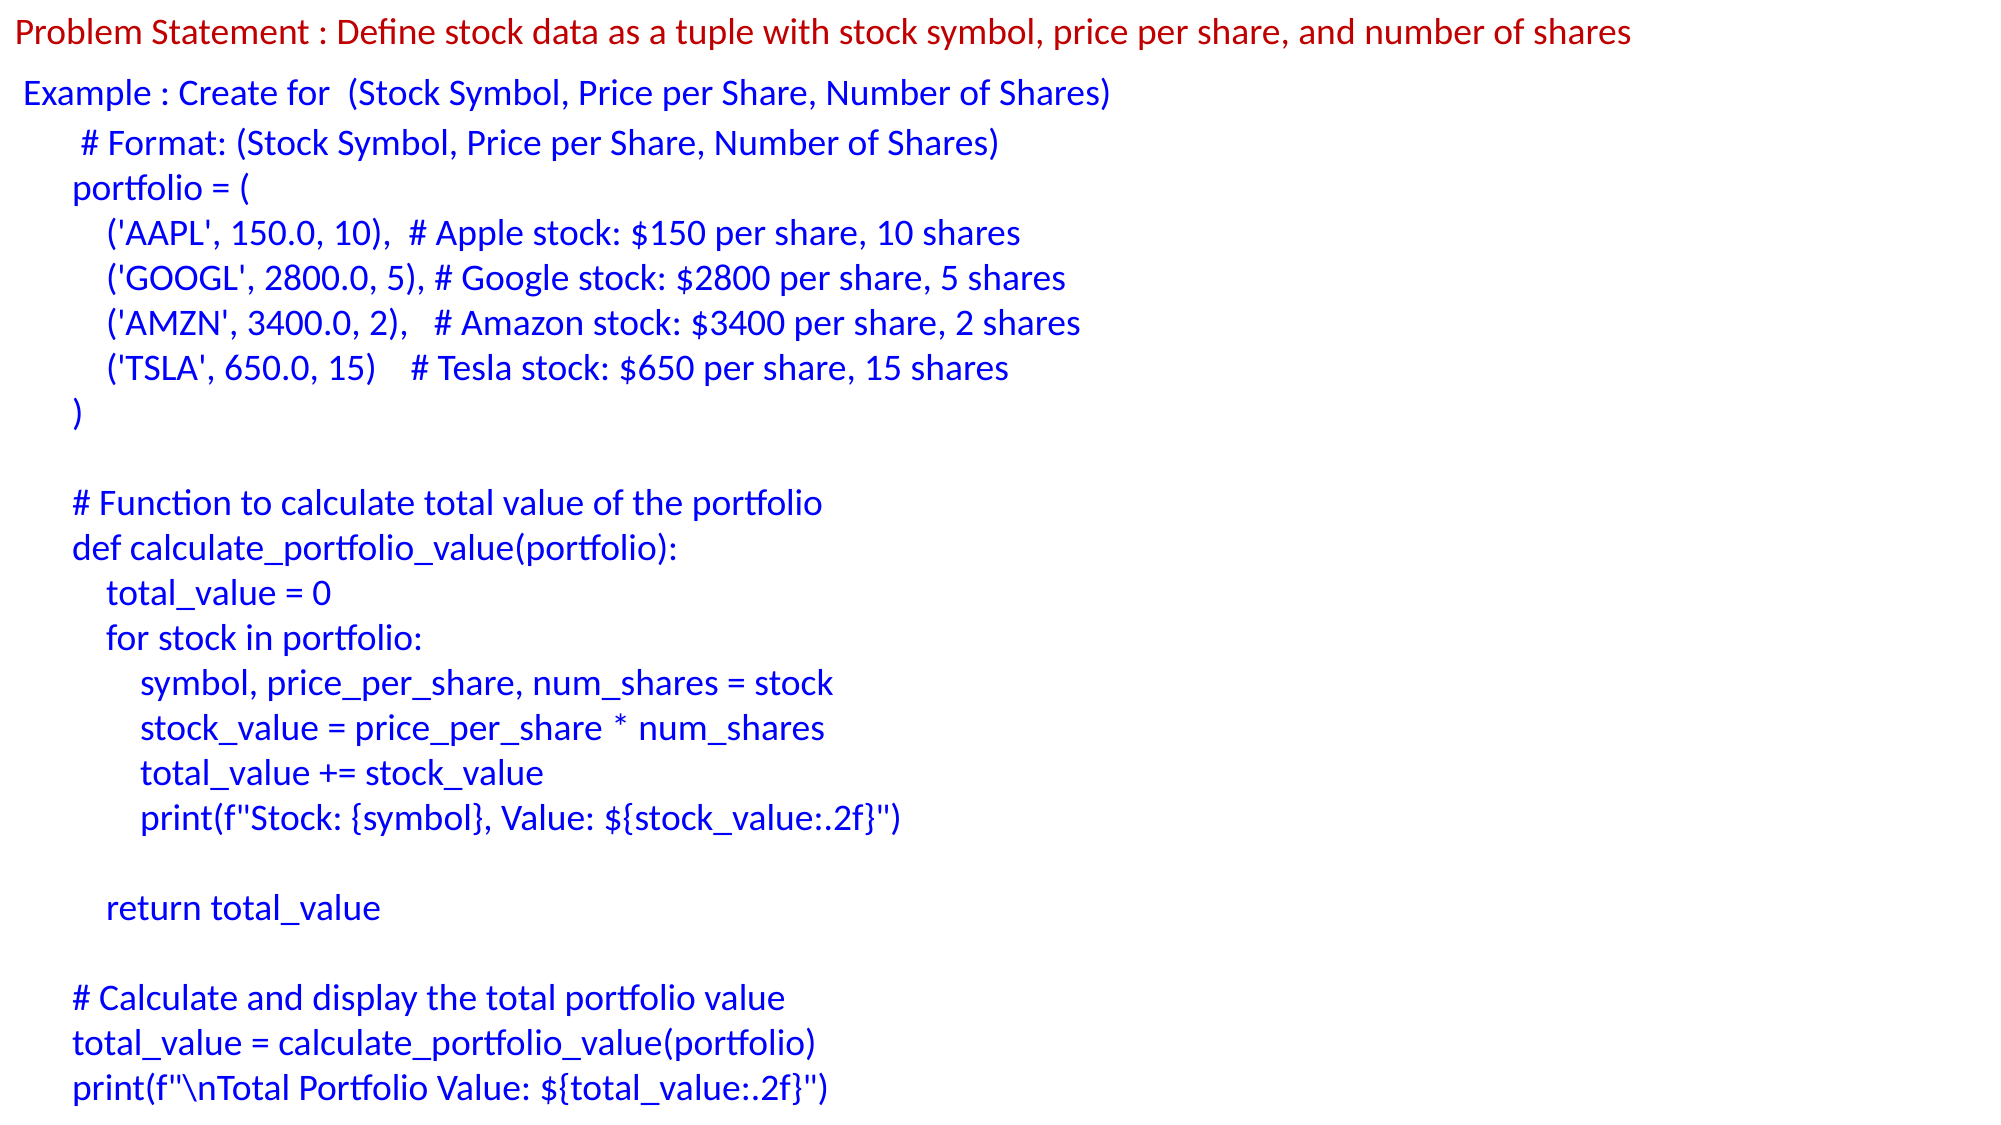

Problem Statement : Define stock data as a tuple with stock symbol, price per share, and number of shares
 Example : Create for  (Stock Symbol, Price per Share, Number of Shares)
 # Format: (Stock Symbol, Price per Share, Number of Shares)
portfolio = (
    ('AAPL', 150.0, 10),  # Apple stock: $150 per share, 10 shares
    ('GOOGL', 2800.0, 5), # Google stock: $2800 per share, 5 shares
    ('AMZN', 3400.0, 2),   # Amazon stock: $3400 per share, 2 shares
    ('TSLA', 650.0, 15)    # Tesla stock: $650 per share, 15 shares
)

# Function to calculate total value of the portfolio
def calculate_portfolio_value(portfolio):
    total_value = 0
    for stock in portfolio:
        symbol, price_per_share, num_shares = stock
        stock_value = price_per_share * num_shares
        total_value += stock_value
        print(f"Stock: {symbol}, Value: ${stock_value:.2f}")

    return total_value

# Calculate and display the total portfolio value
total_value = calculate_portfolio_value(portfolio)
print(f"\nTotal Portfolio Value: ${total_value:.2f}")